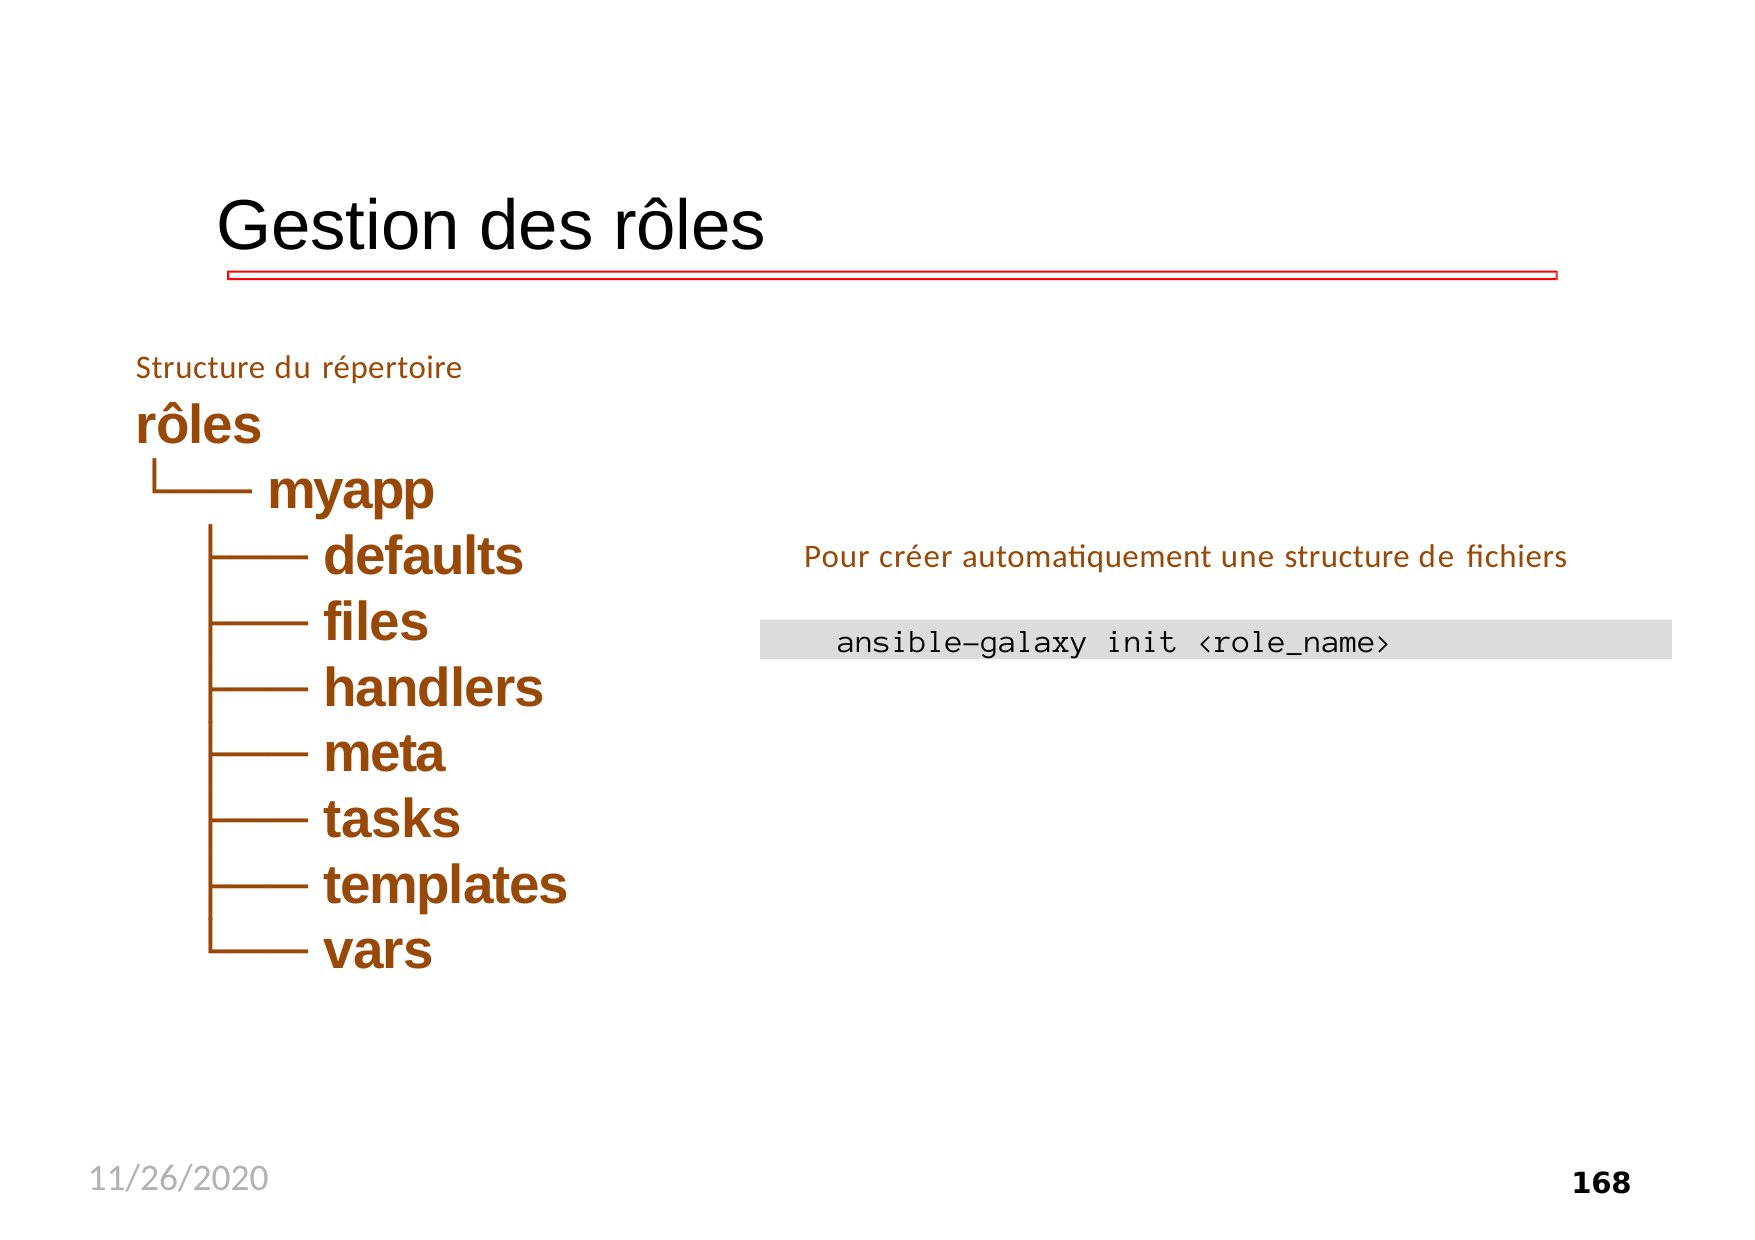

# Gestion des rôles
Structure du répertoire
rôles
└── myapp
├── defaults
├── files
├── handlers
├── meta
├── tasks
├── templates
└── vars
Pour créer automatiquement une structure de fichiers
ansible-galaxy init <role_name>
11/26/2020
168